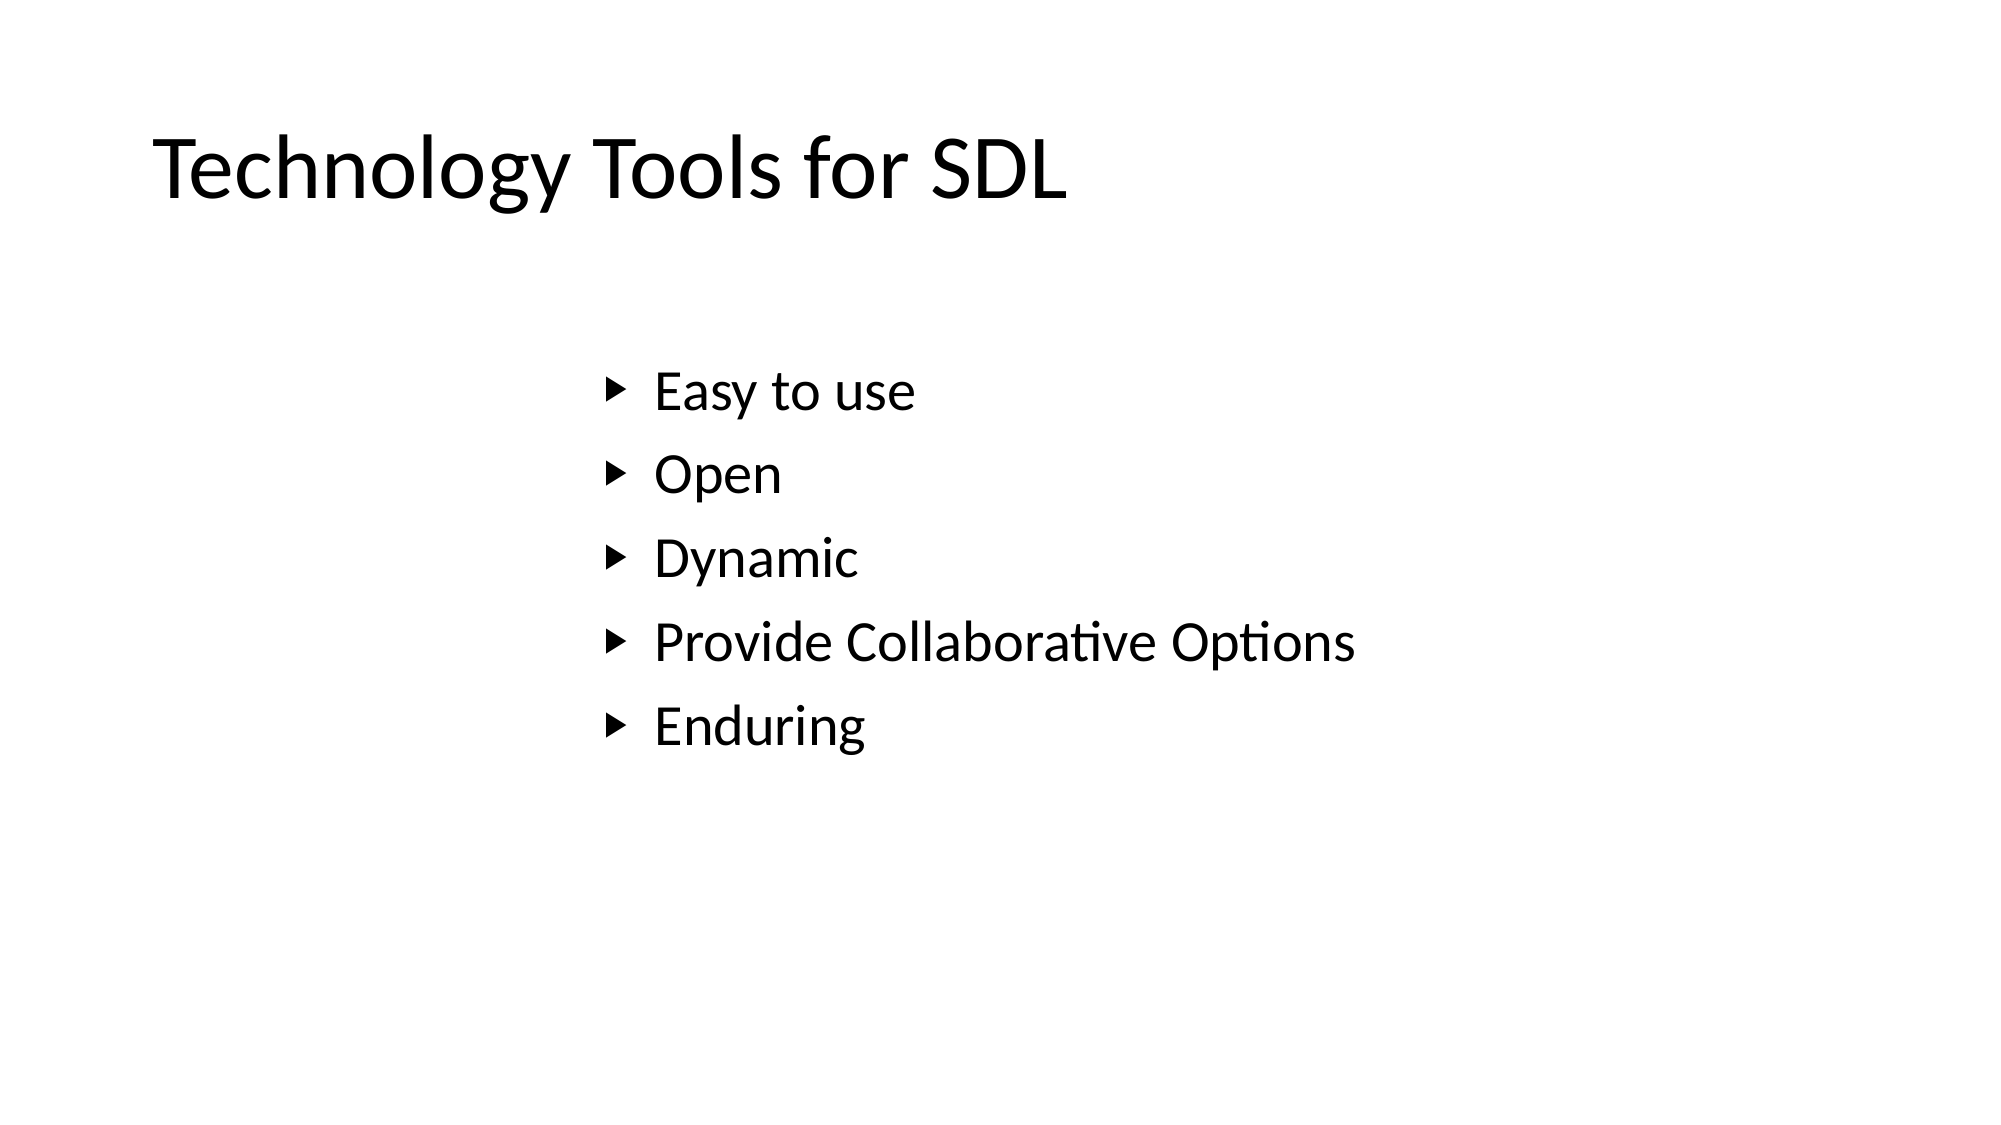

# Technology Tools for SDL
 Easy to use
 Open
 Dynamic
 Provide Collaborative Options
 Enduring